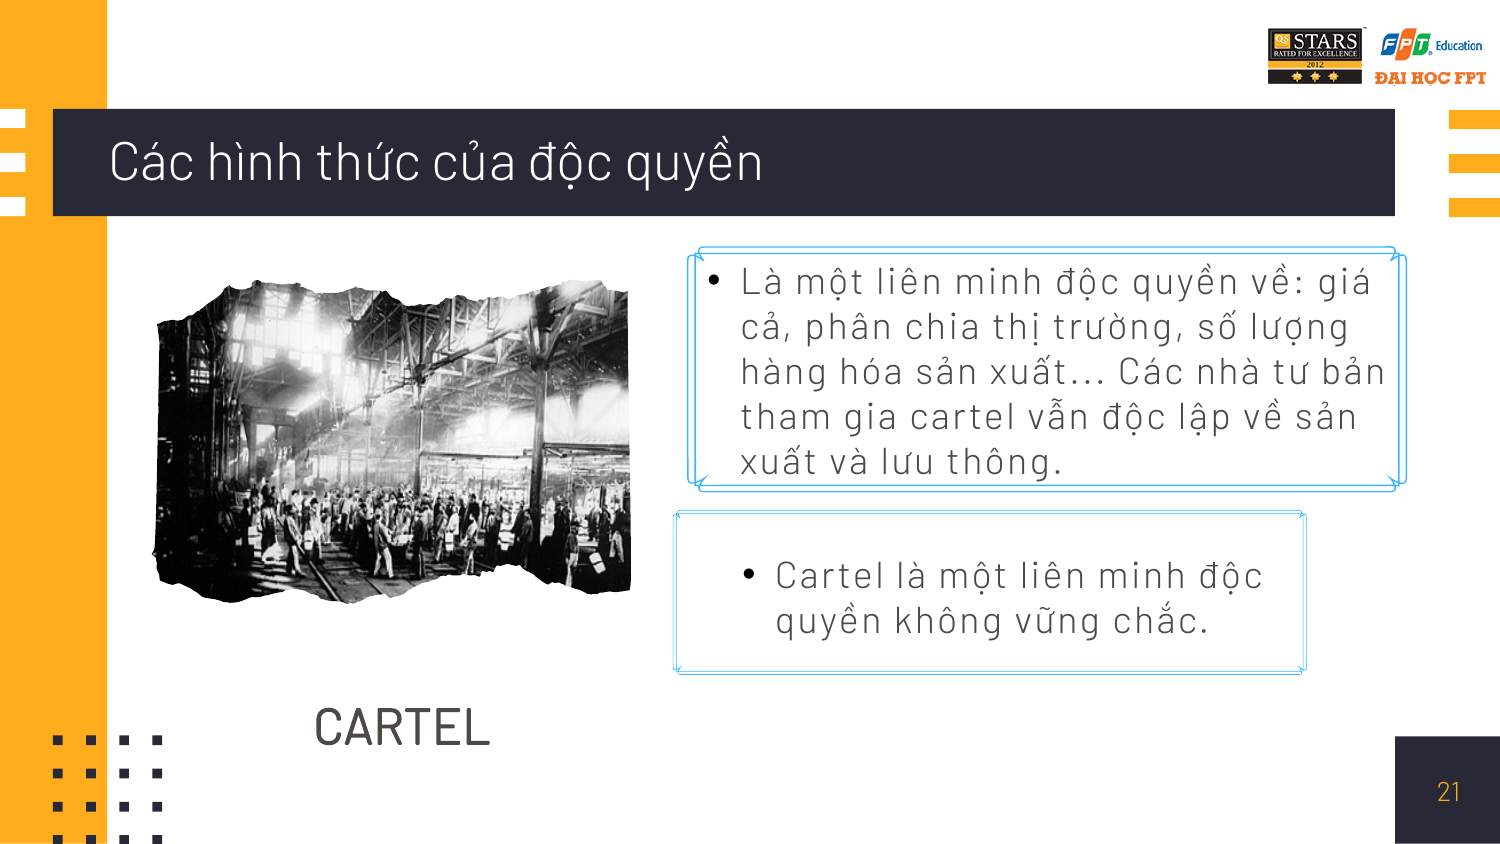

# Các hình thức của độc quyền
Là một liên minh độc quyền về: giá cả, phân chia thị trường, số lượng hàng hóa sản xuất... Các nhà tư bản tham gia cartel vẫn độc lập về sản xuất và lưu thông.

Cartel là một liên minh độc quyền không vững chắc.
CARTEL
21